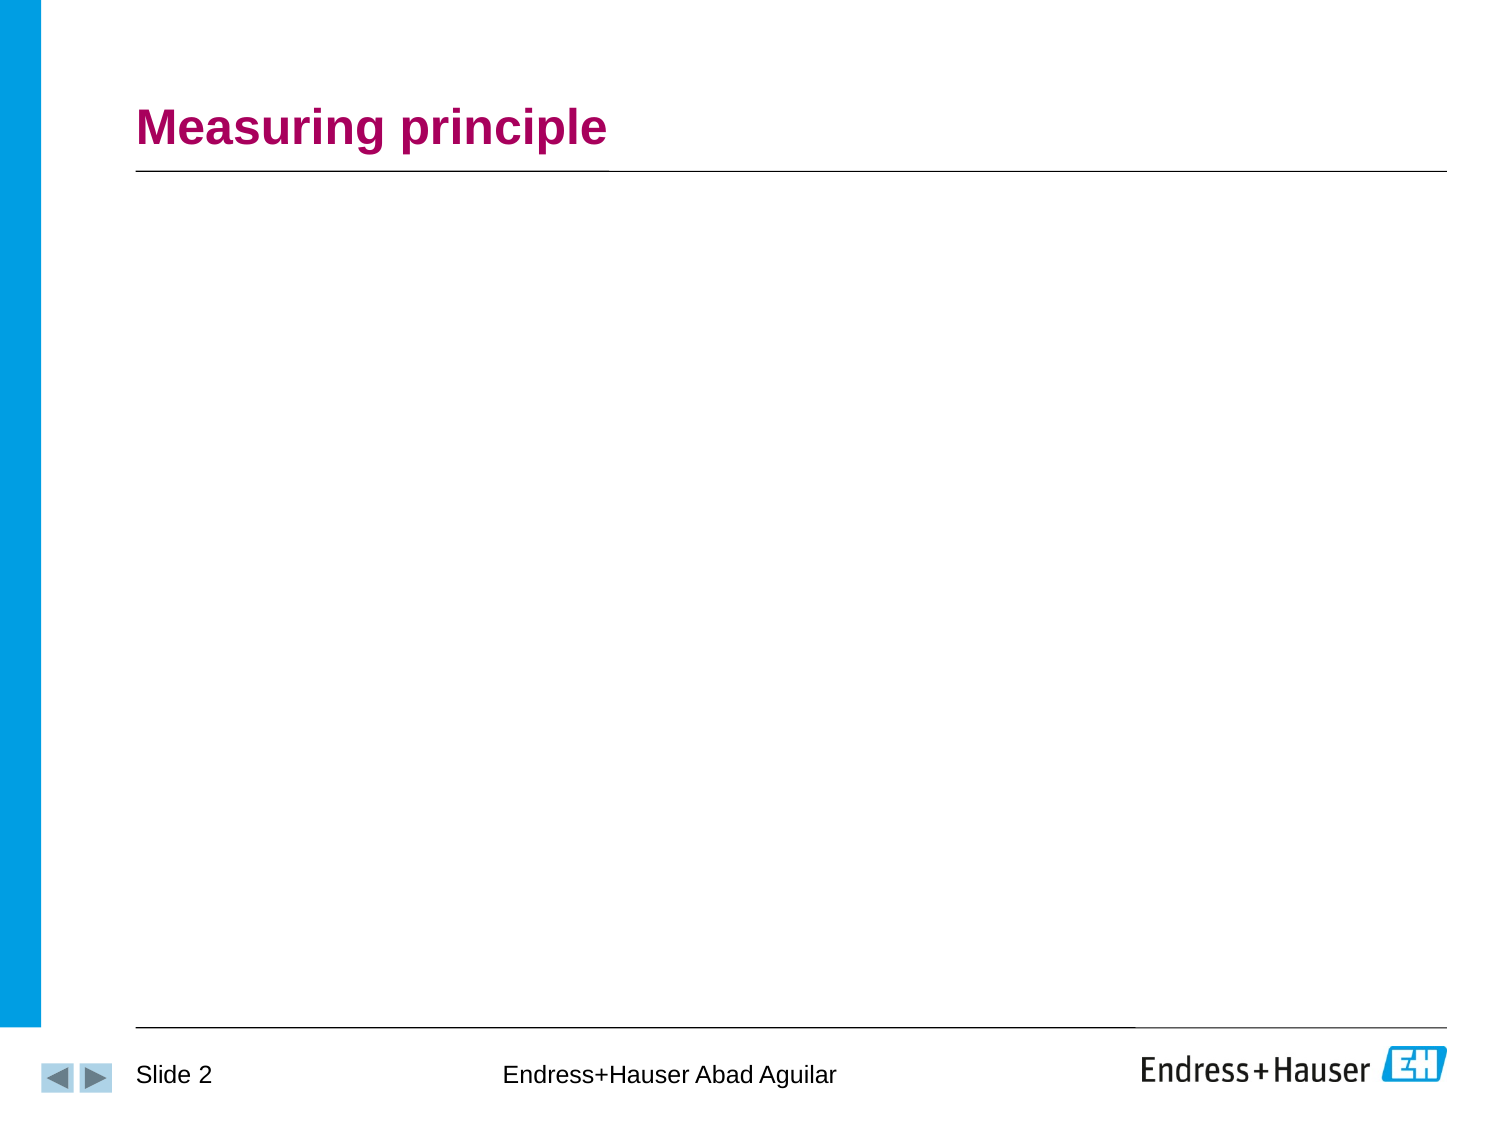

# Measuring principle

Slide 2
Endress+Hauser Abad Aguilar